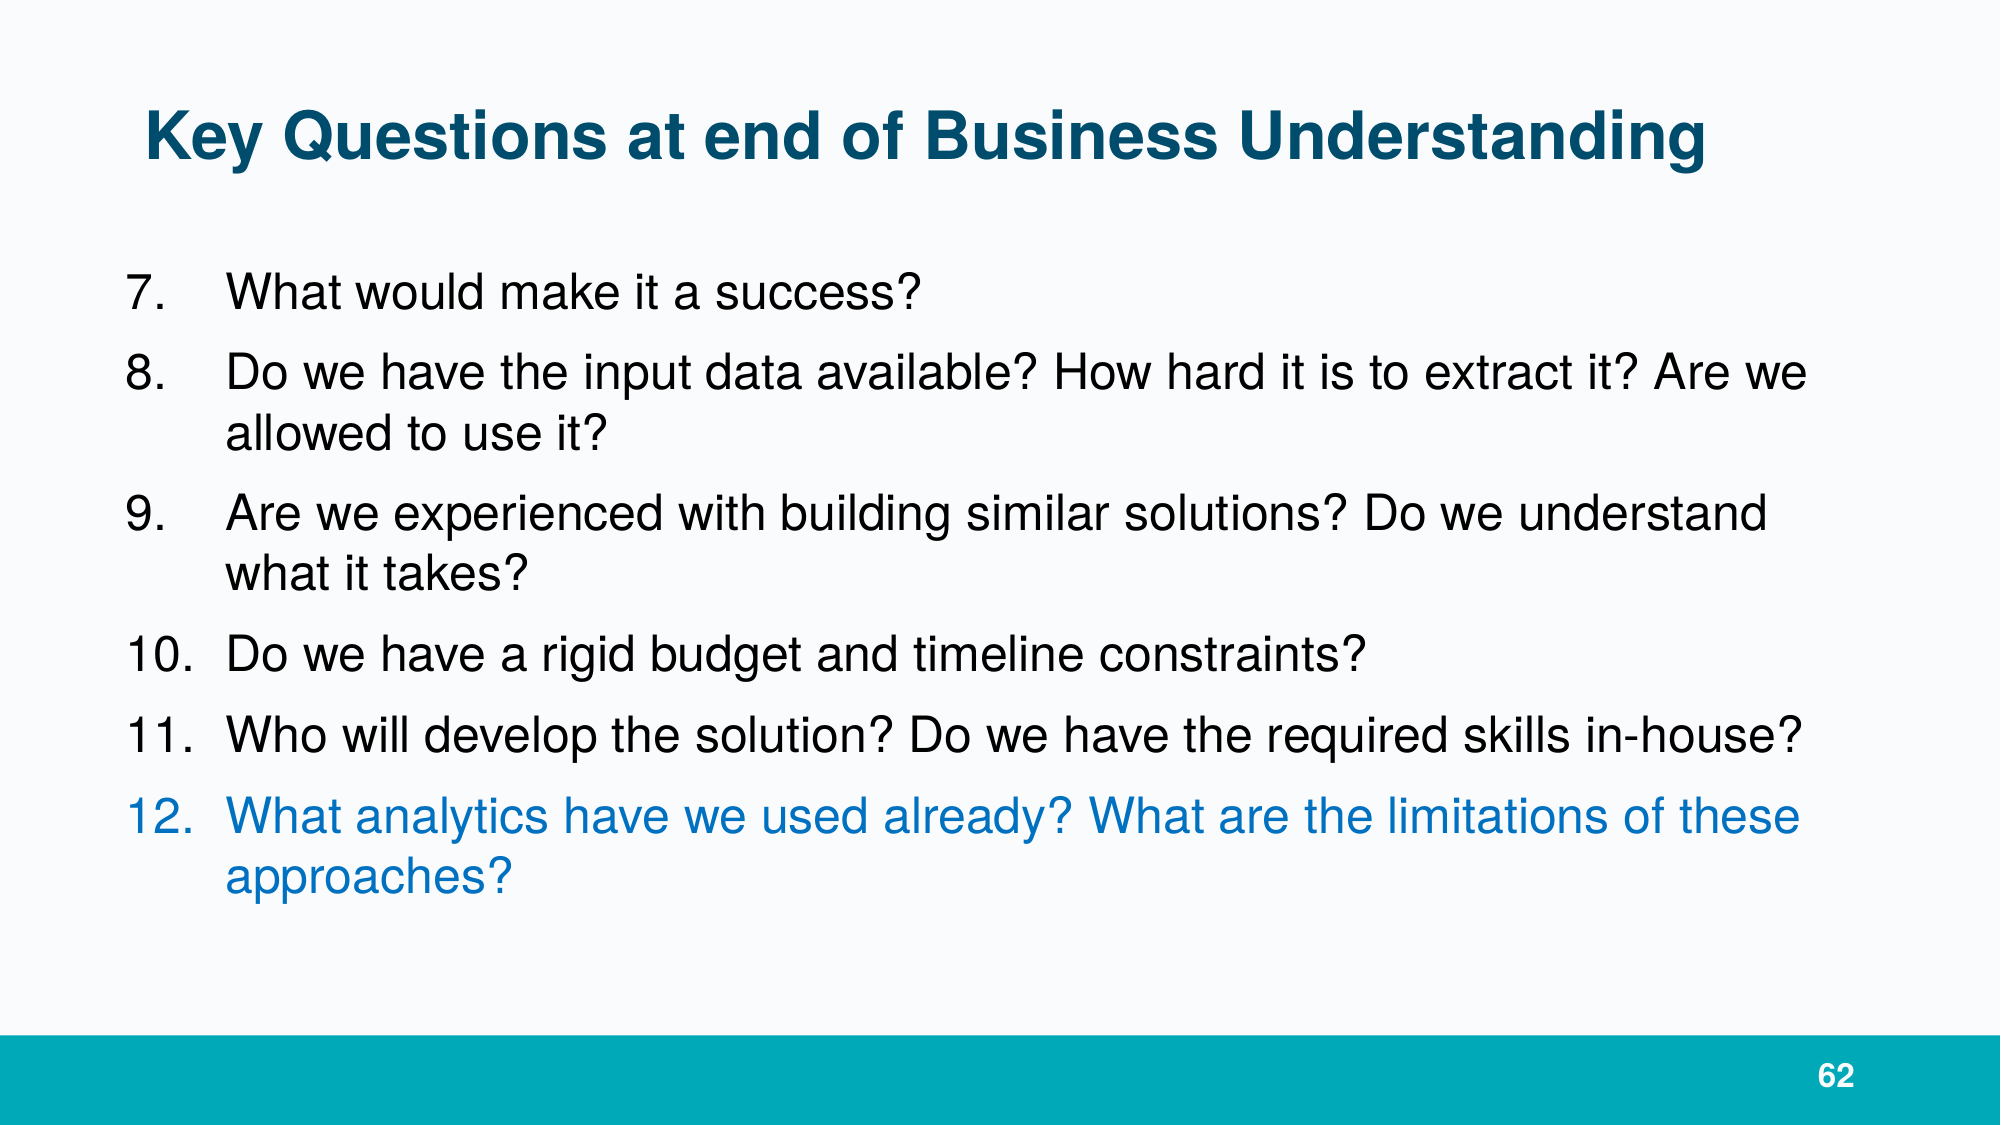

# Key Questions at end of Business Understanding
What would make it a success?
Do we have the input data available? How hard it is to extract it? Are we allowed to use it?
Are we experienced with building similar solutions? Do we understand what it takes?
Do we have a rigid budget and timeline constraints?
Who will develop the solution? Do we have the required skills in-house?
What analytics have we used already? What are the limitations of these approaches?
62